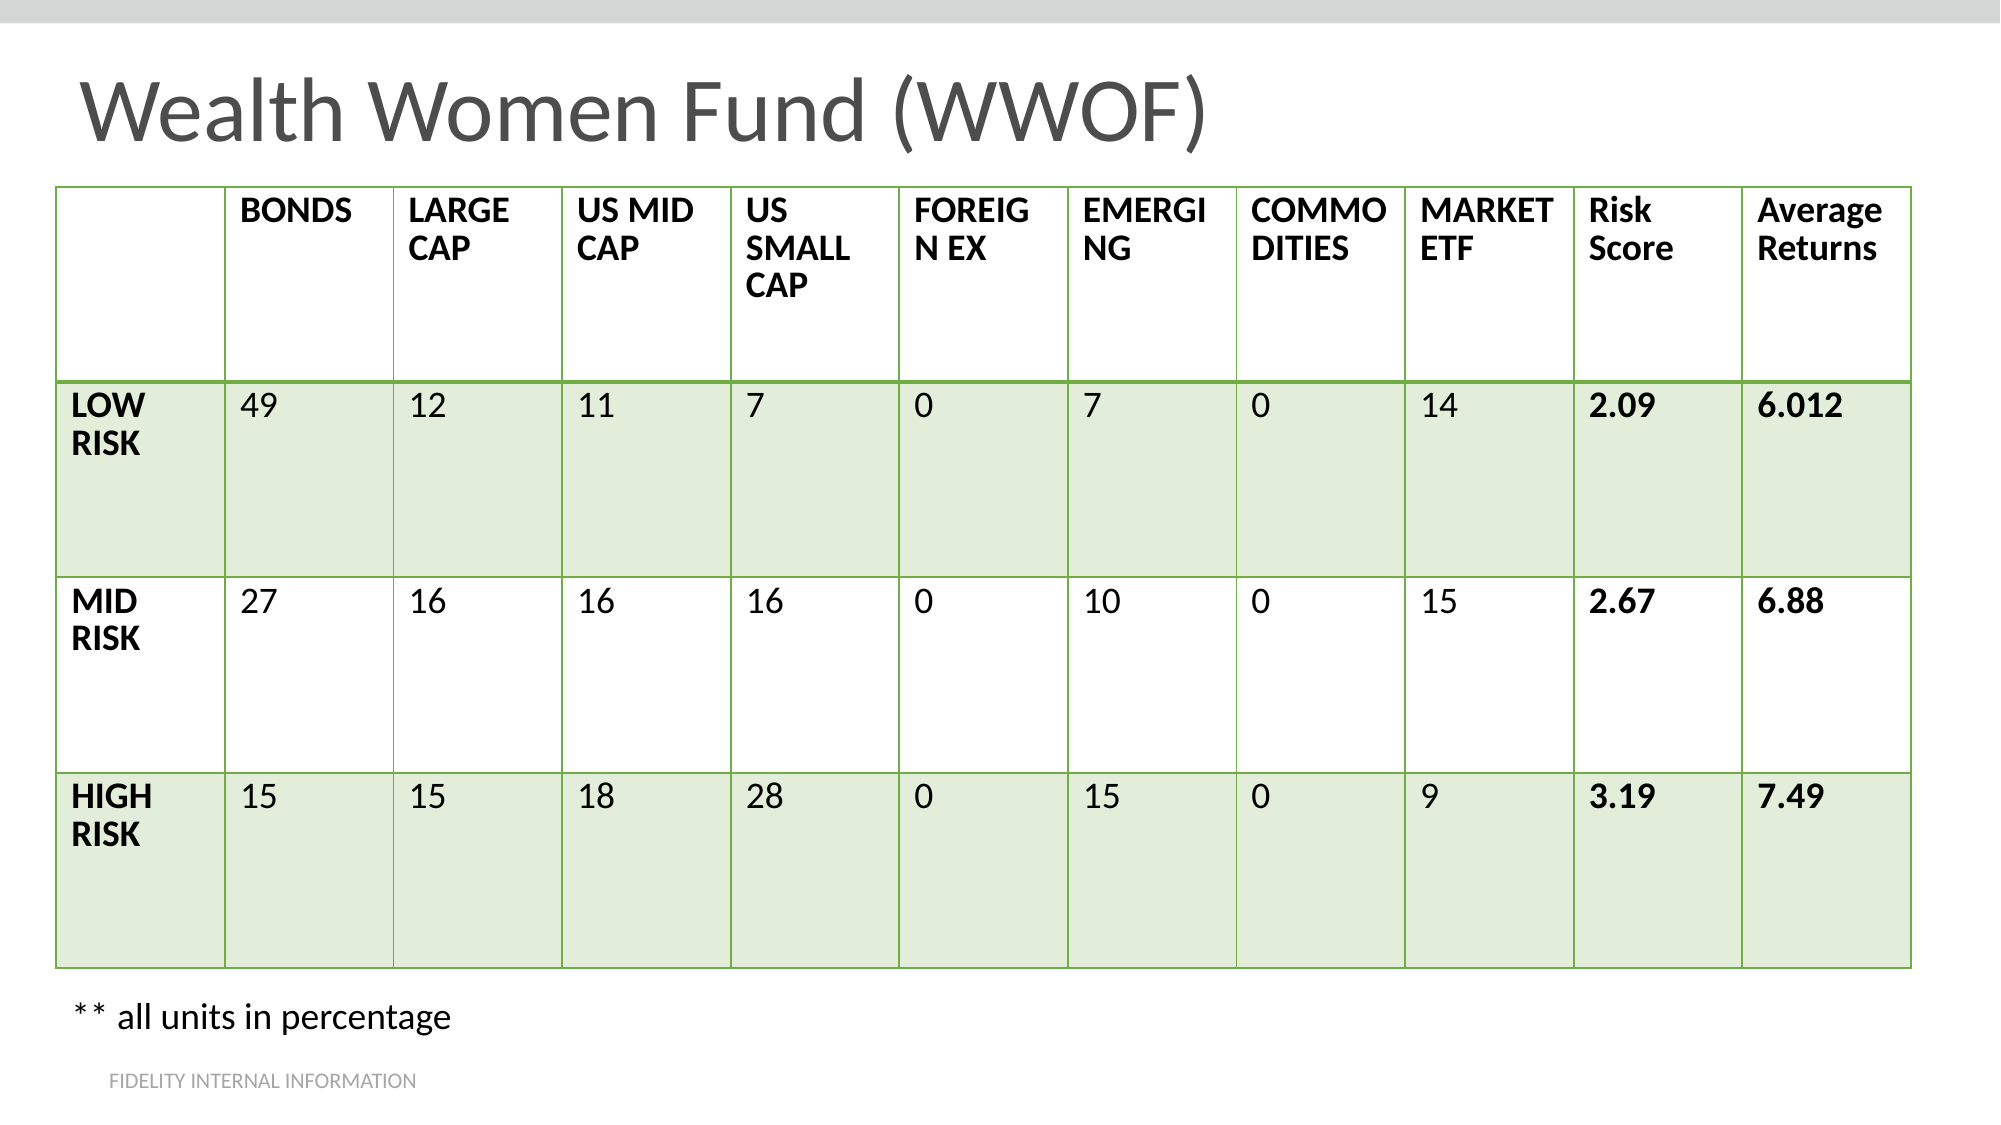

# Wealth Women Fund (WWOF)
|  | BONDS | LARGE CAP | US MID CAP | US SMALL CAP | FOREIGN EX | EMERGING | COMMODITIES | MARKET ETF | Risk Score | Average Returns |
| --- | --- | --- | --- | --- | --- | --- | --- | --- | --- | --- |
| LOW RISK | 49 | 12 | 11 | 7 | 0 | 7 | 0 | 14 | 2.09 | 6.012 |
| MID RISK | 27 | 16 | 16 | 16 | 0 | 10 | 0 | 15 | 2.67 | 6.88 |
| HIGH RISK | 15 | 15 | 18 | 28 | 0 | 15 | 0 | 9 | 3.19 | 7.49 |
** all units in percentage